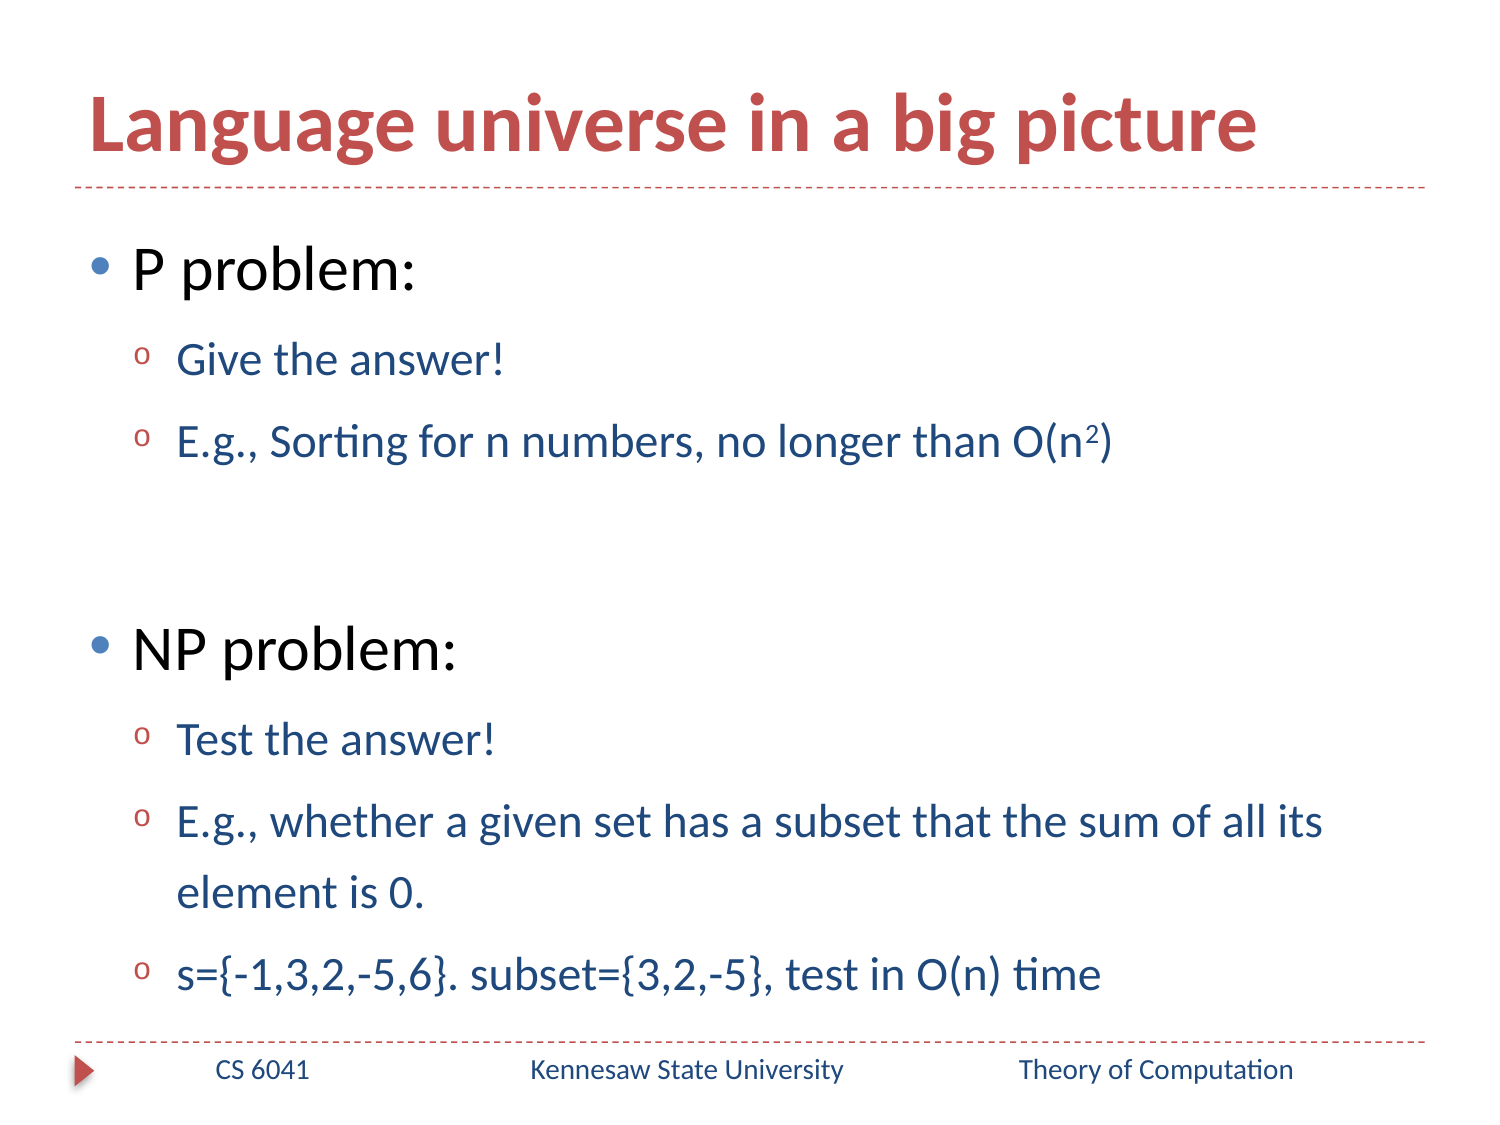

# Language universe in a big picture
P problem:
Give the answer!
E.g., Sorting for n numbers, no longer than O(n2)

NP problem:
Test the answer!
E.g., whether a given set has a subset that the sum of all its element is 0.
s={-1,3,2,-5,6}. subset={3,2,-5}, test in O(n) time
CS 6041
Kennesaw State University
Theory of Computation